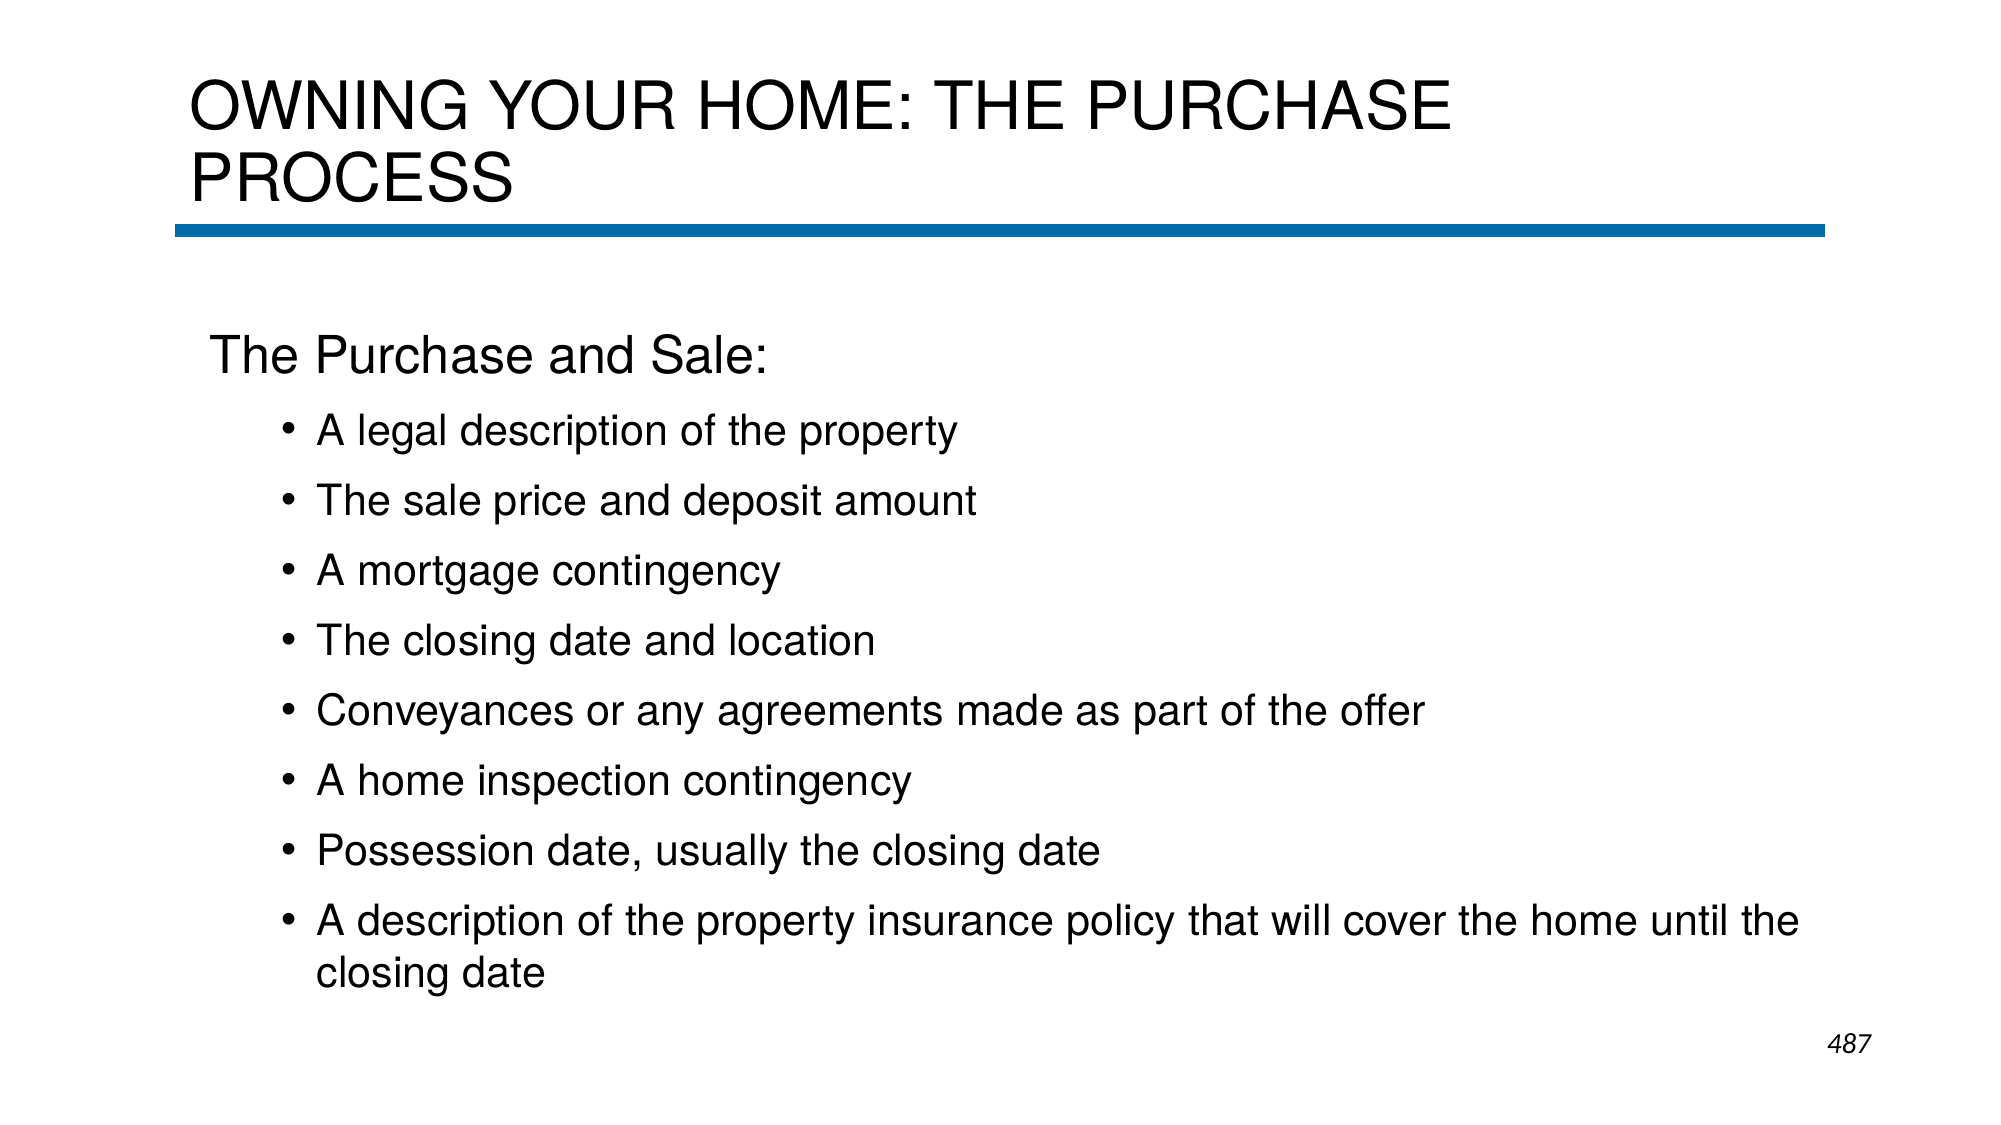

# Owning Your Home: the Purchase Process
The Purchase and Sale:
A legal description of the property
The sale price and deposit amount
A mortgage contingency
The closing date and location
Conveyances or any agreements made as part of the offer
A home inspection contingency
Possession date, usually the closing date
A description of the property insurance policy that will cover the home until the closing date

1-487